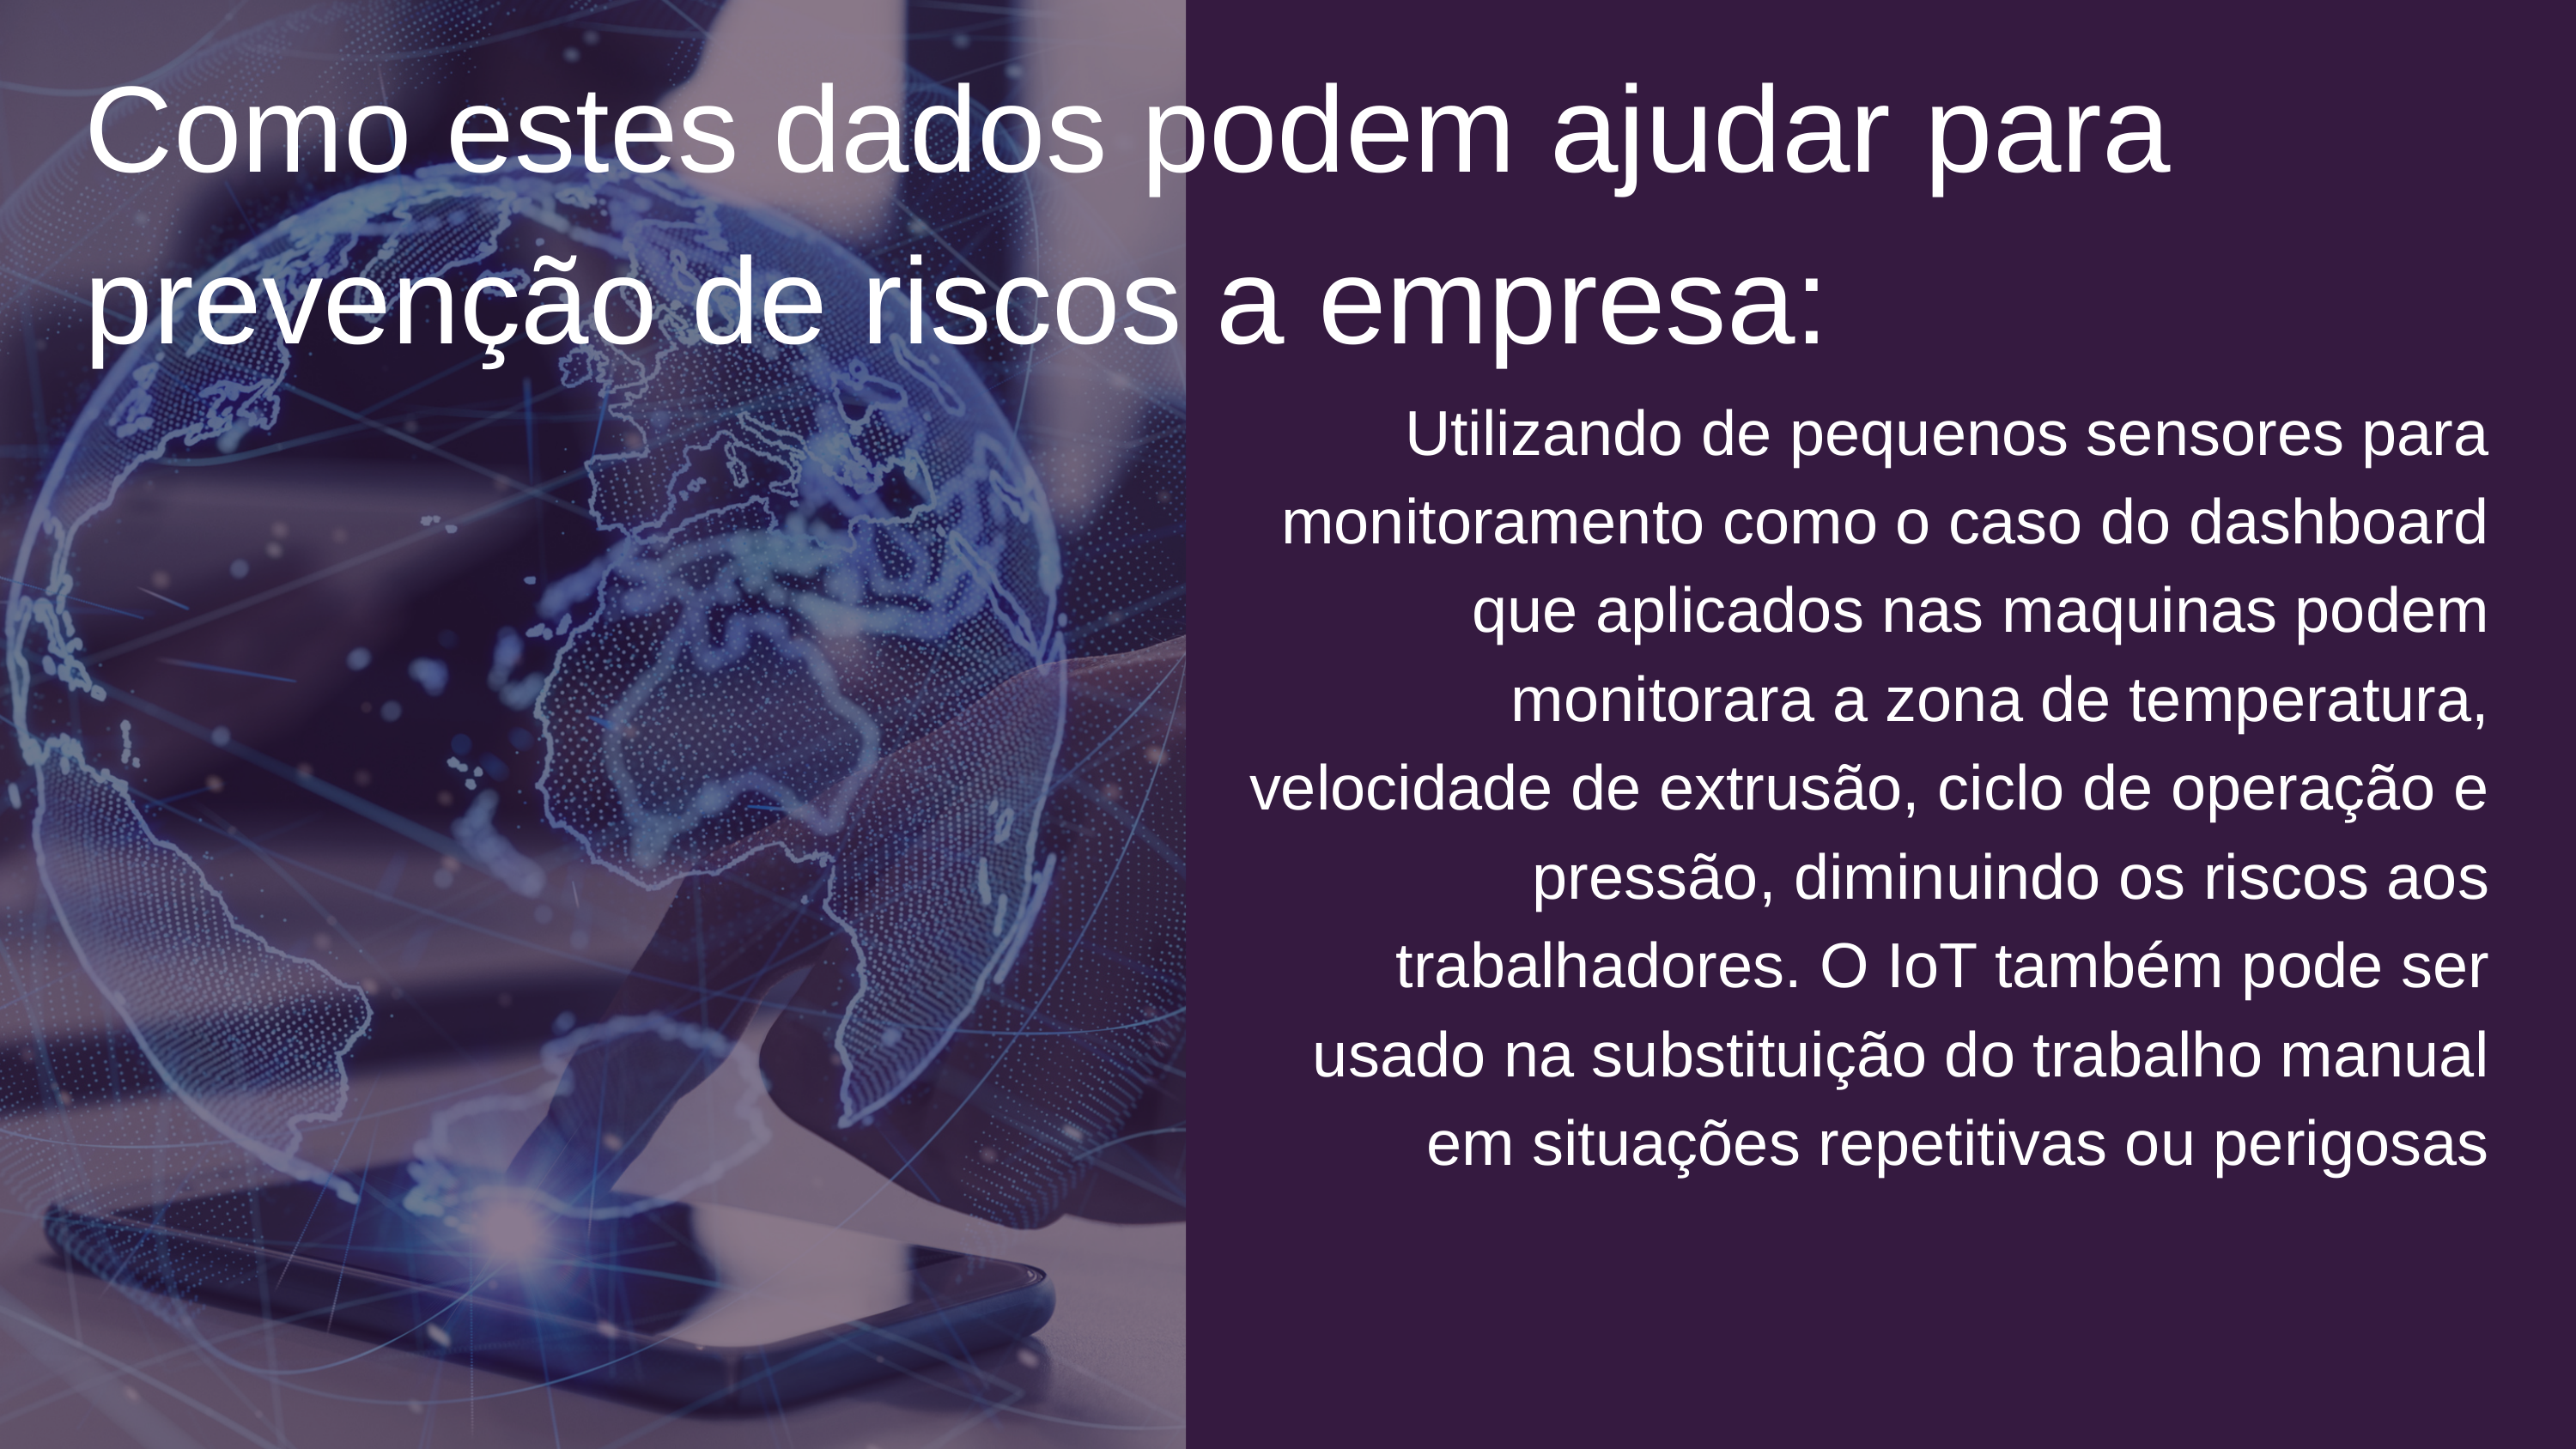

Como estes dados podem ajudar para prevenção de riscos a empresa:
Utilizando de pequenos sensores para monitoramento como o caso do dashboard que aplicados nas maquinas podem monitorara a zona de temperatura, velocidade de extrusão, ciclo de operação e pressão, diminuindo os riscos aos trabalhadores. O IoT também pode ser usado na substituição do trabalho manual em situações repetitivas ou perigosas